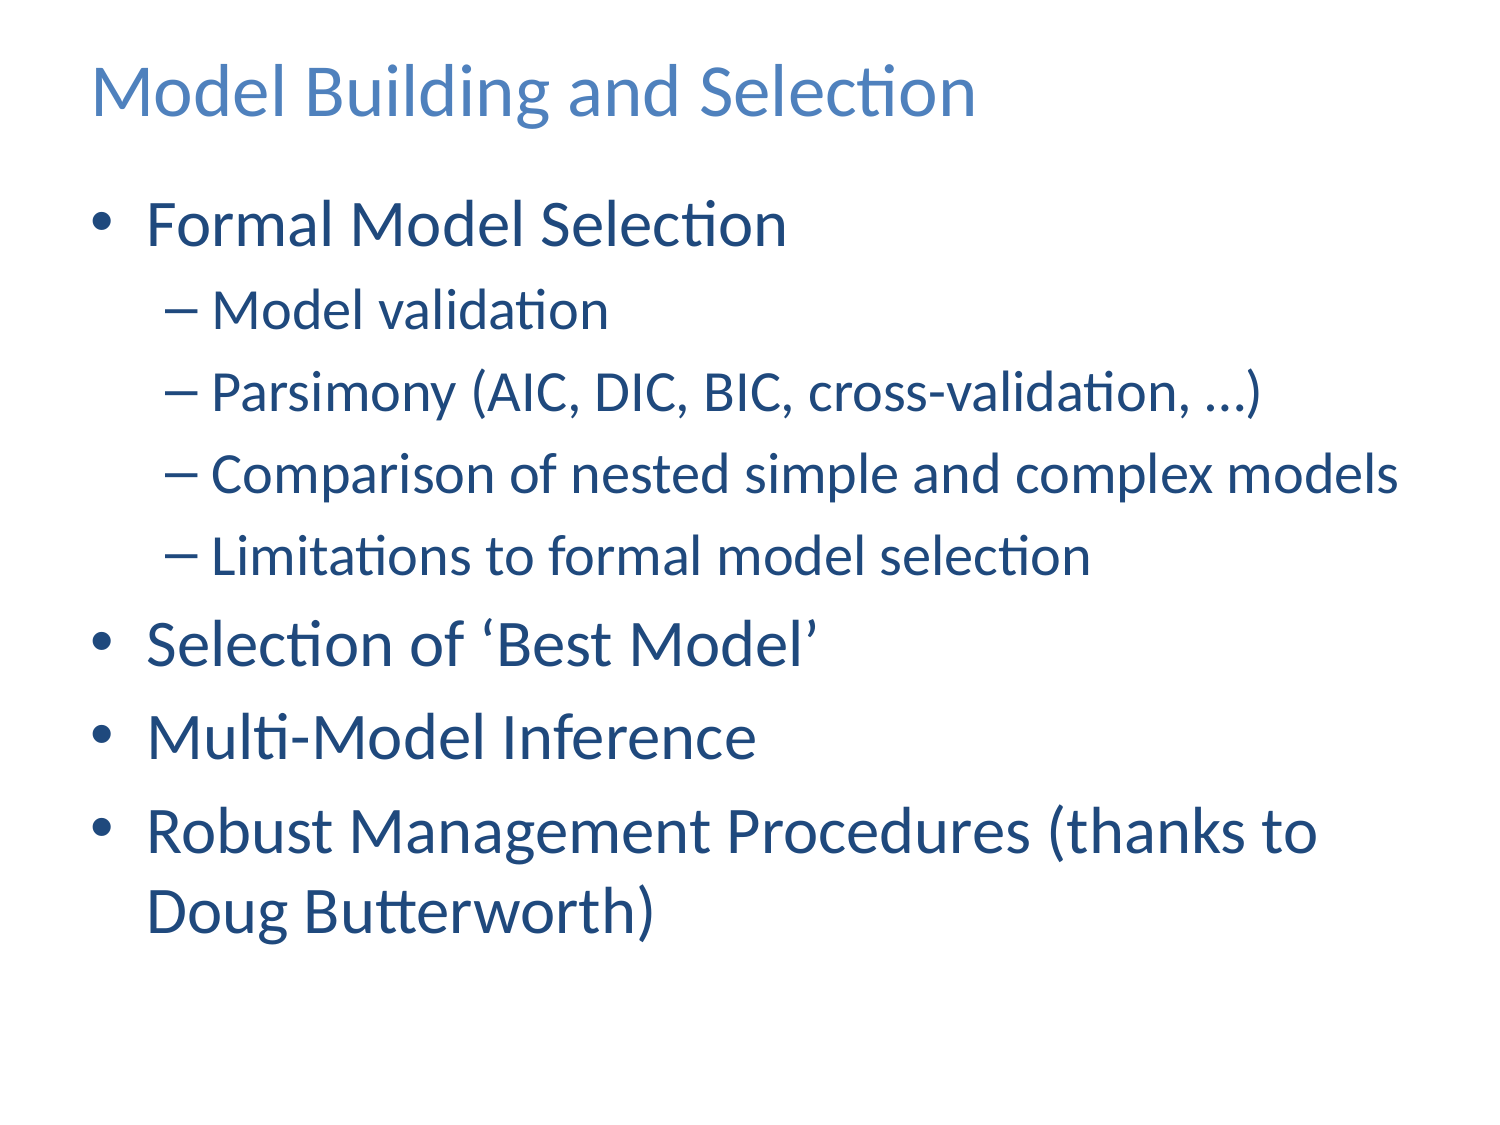

# Model Building and Selection
Formal Model Selection
Model validation
Parsimony (AIC, DIC, BIC, cross-validation, …)
Comparison of nested simple and complex models
Limitations to formal model selection
Selection of ‘Best Model’
Multi-Model Inference
Robust Management Procedures (thanks to Doug Butterworth)